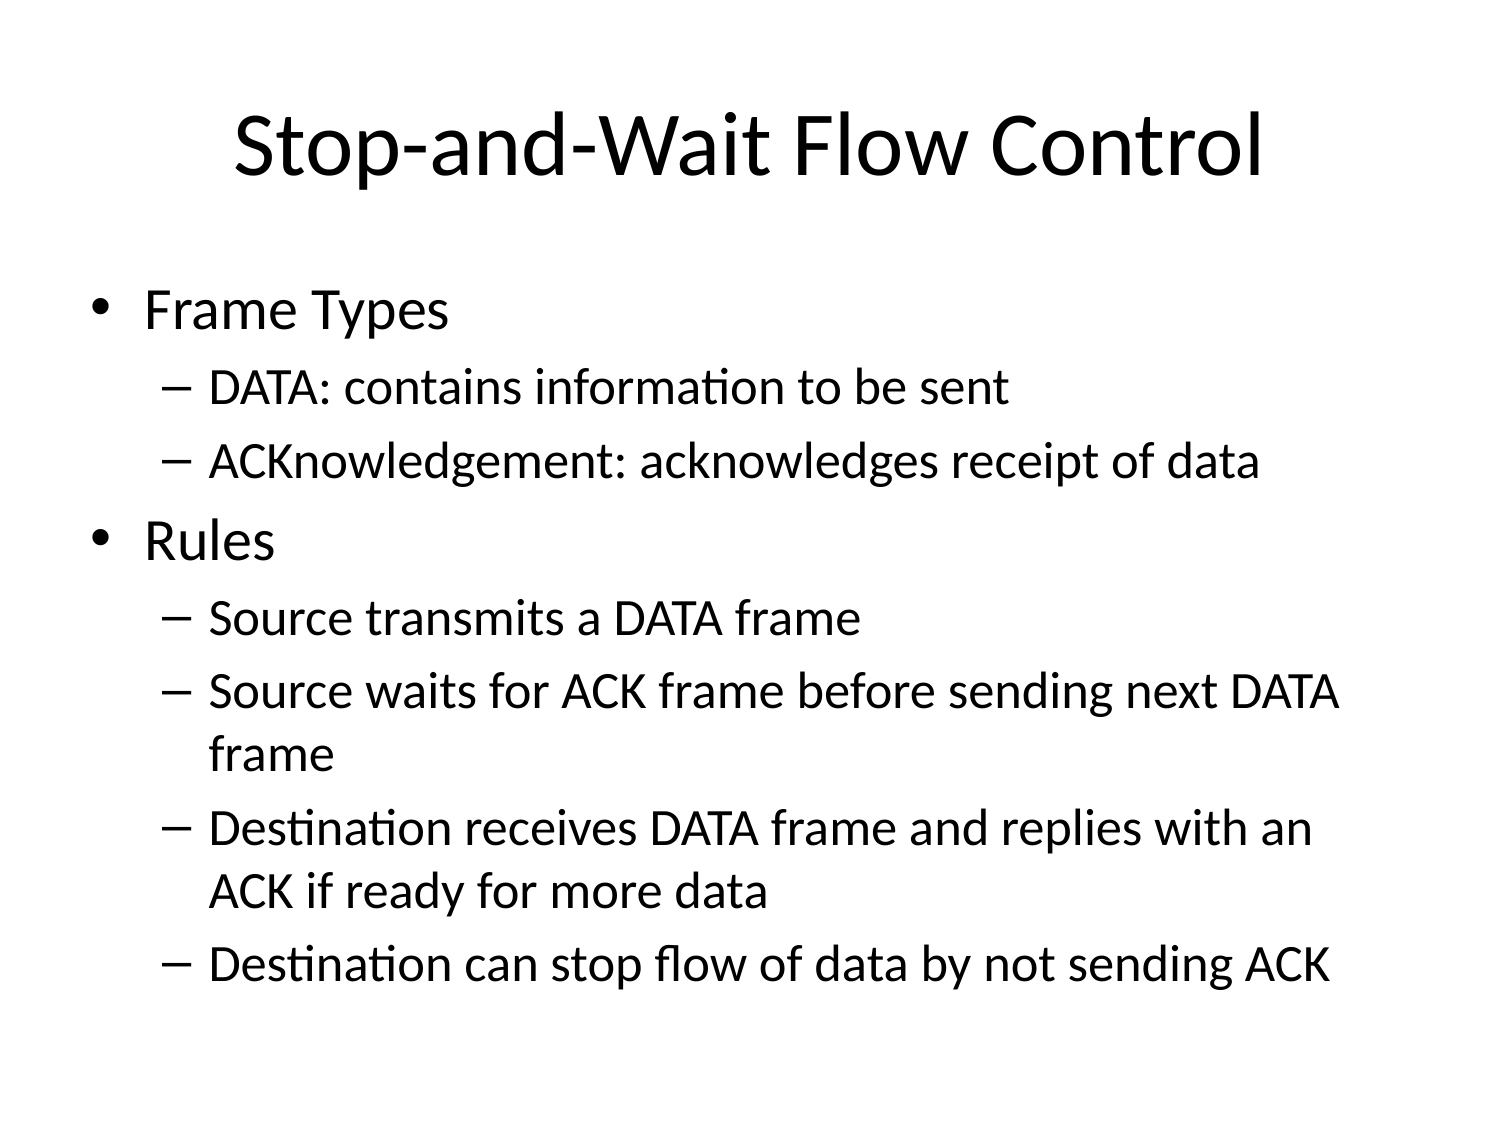

# Stop-and-Wait Flow Control
Frame Types
DATA: contains information to be sent
ACKnowledgement: acknowledges receipt of data
Rules
Source transmits a DATA frame
Source waits for ACK frame before sending next DATA frame
Destination receives DATA frame and replies with an ACK if ready for more data
Destination can stop flow of data by not sending ACK